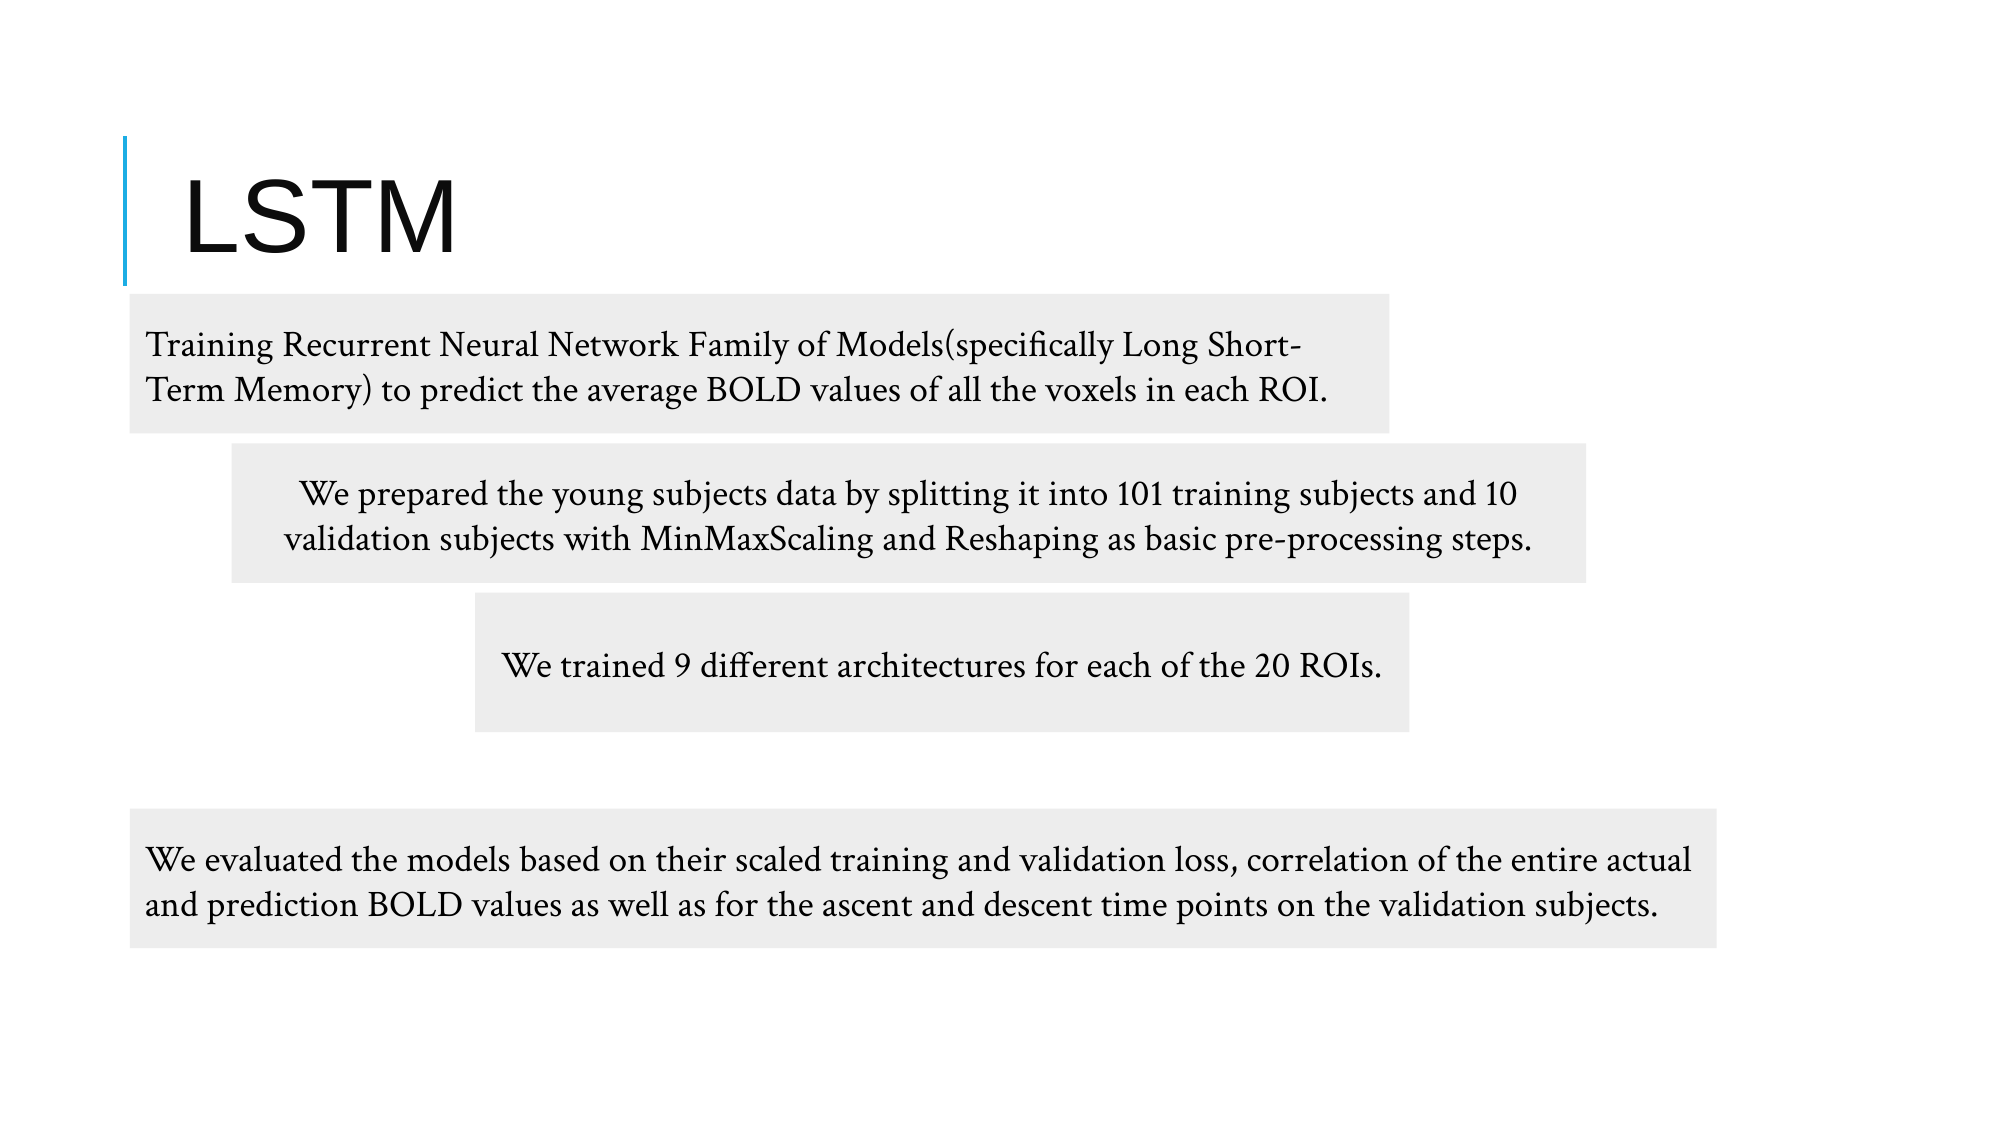

# LSTM
Training Recurrent Neural Network Family of Models(specifically Long Short-Term Memory) to predict the average BOLD values of all the voxels in each ROI.
s
We prepared the young subjects data by splitting it into 101 training subjects and 10 validation subjects with MinMaxScaling and Reshaping as basic pre-processing steps.
We trained 9 different architectures for each of the 20 ROIs.
We evaluated the models based on their scaled training and validation loss, correlation of the entire actual and prediction BOLD values as well as for the ascent and descent time points on the validation subjects.